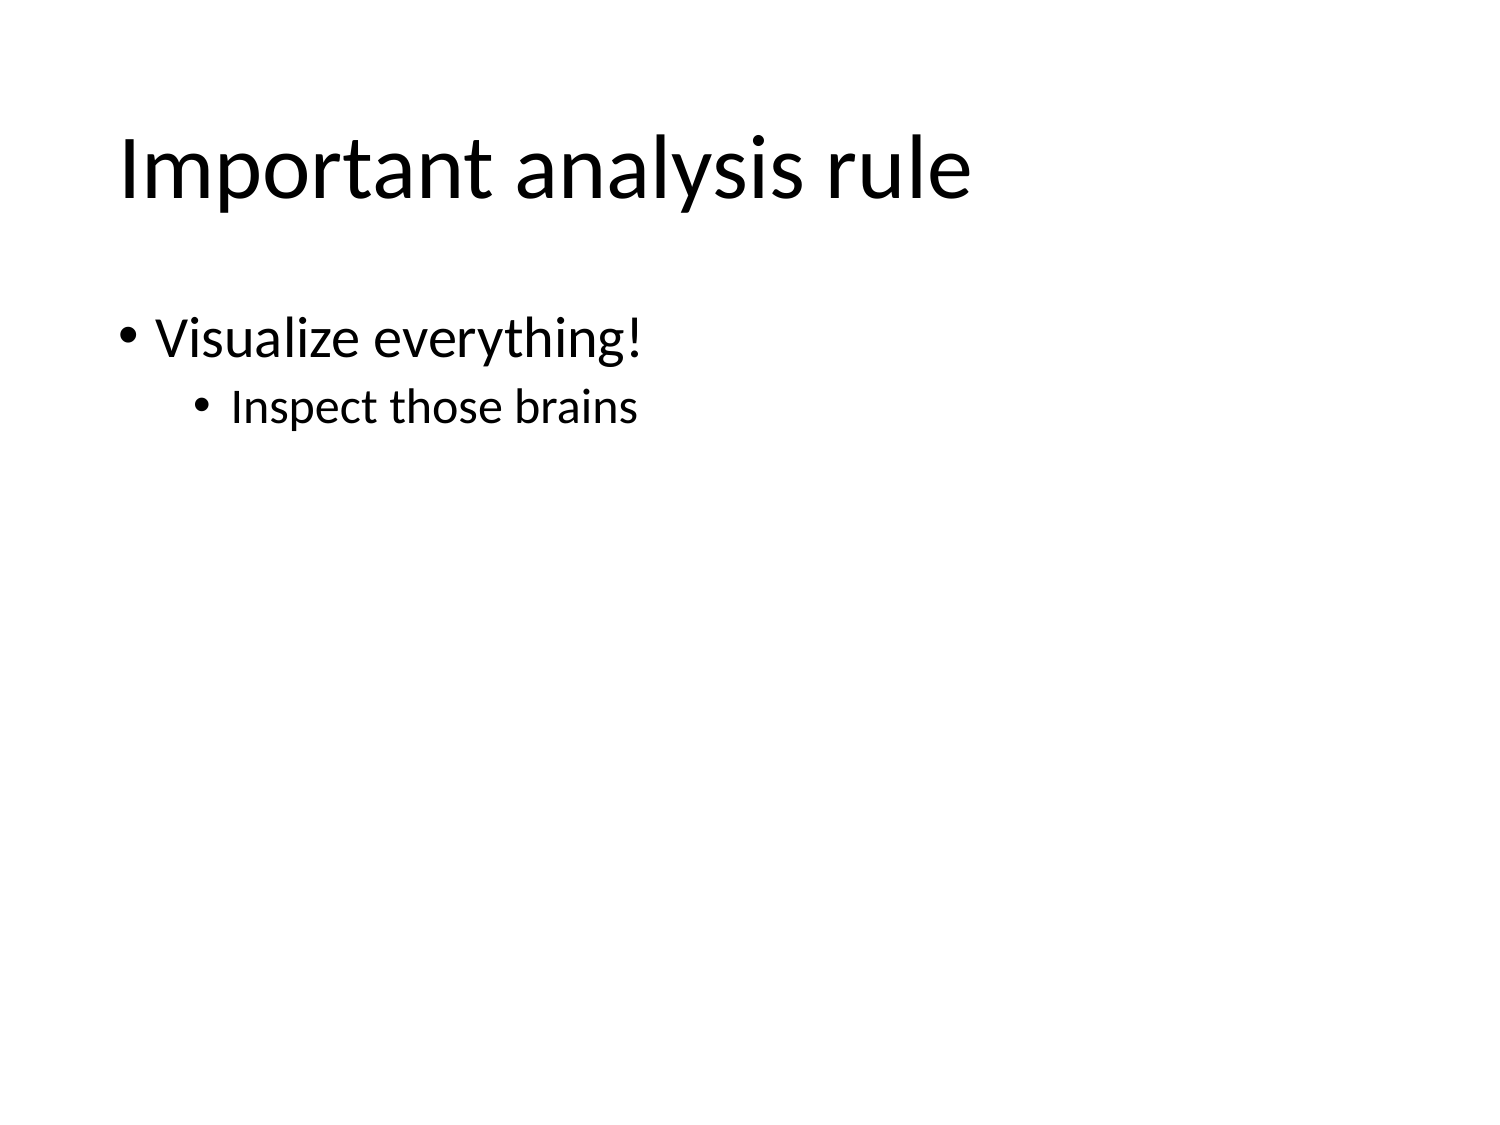

# Important analysis rule
Visualize everything!
Inspect those brains